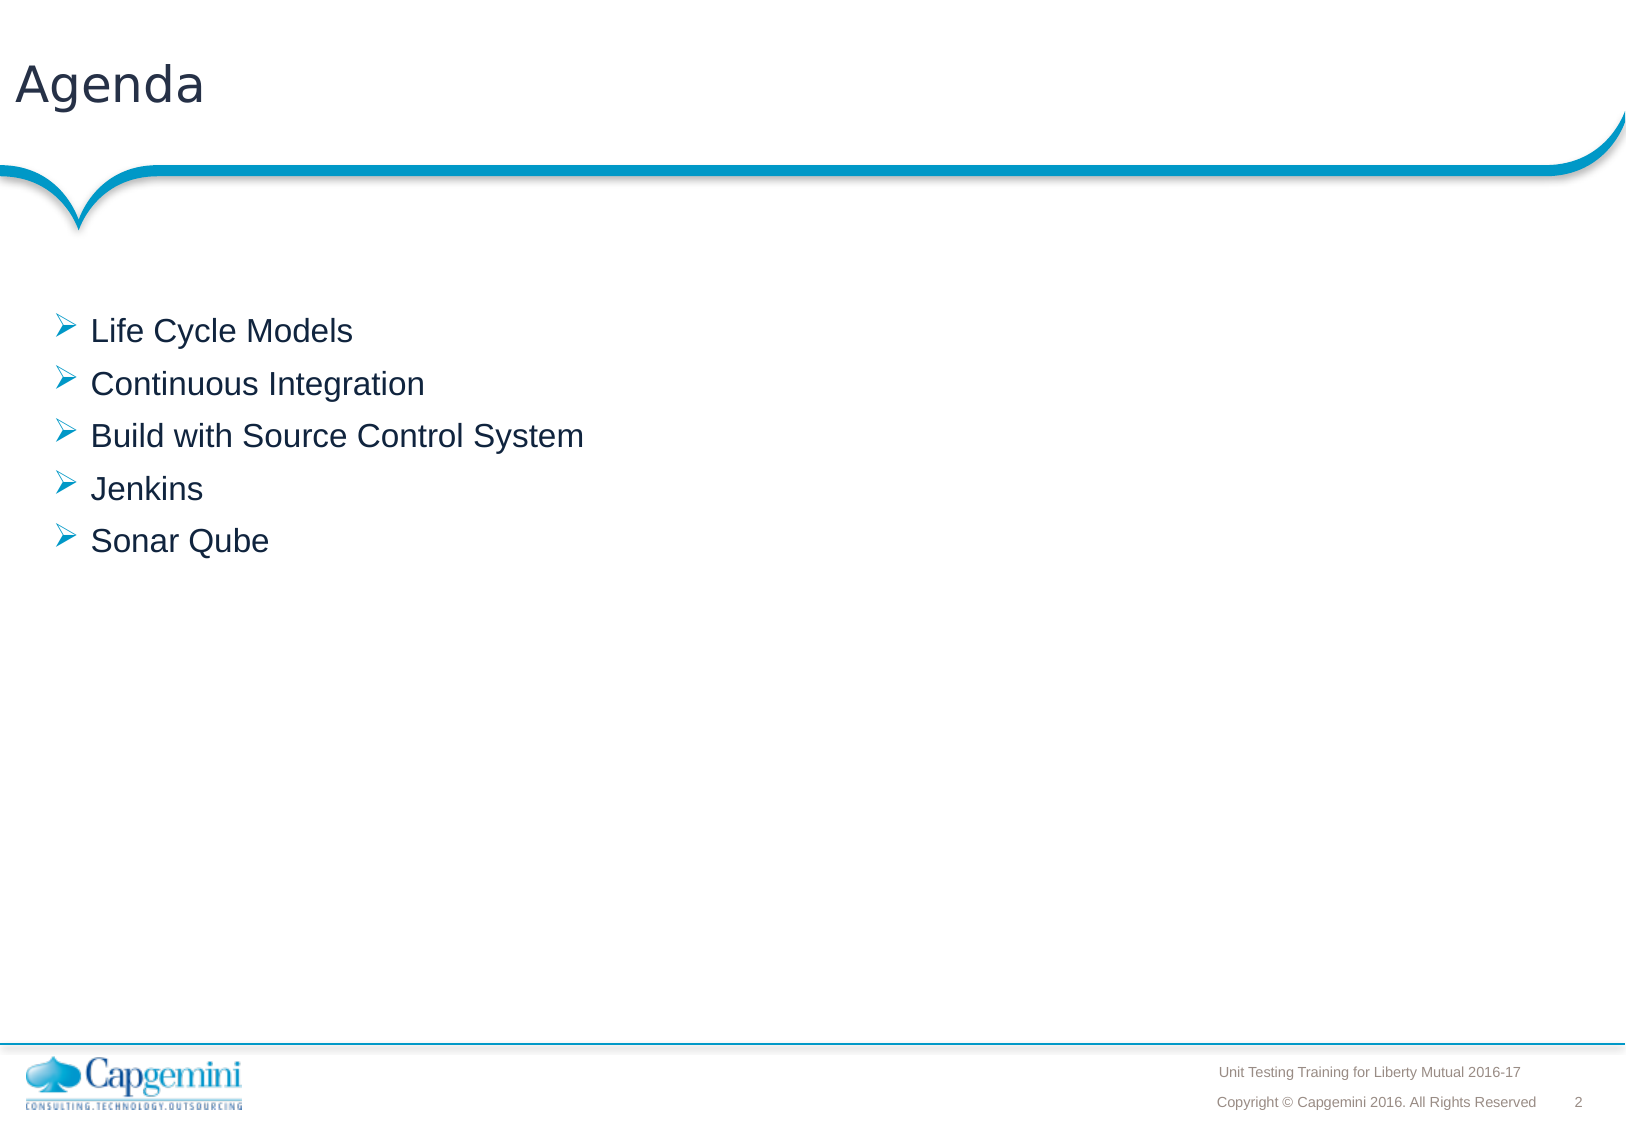

# Agenda

Life Cycle Models
Continuous Integration
Build with Source Control System
Jenkins
Sonar Qube